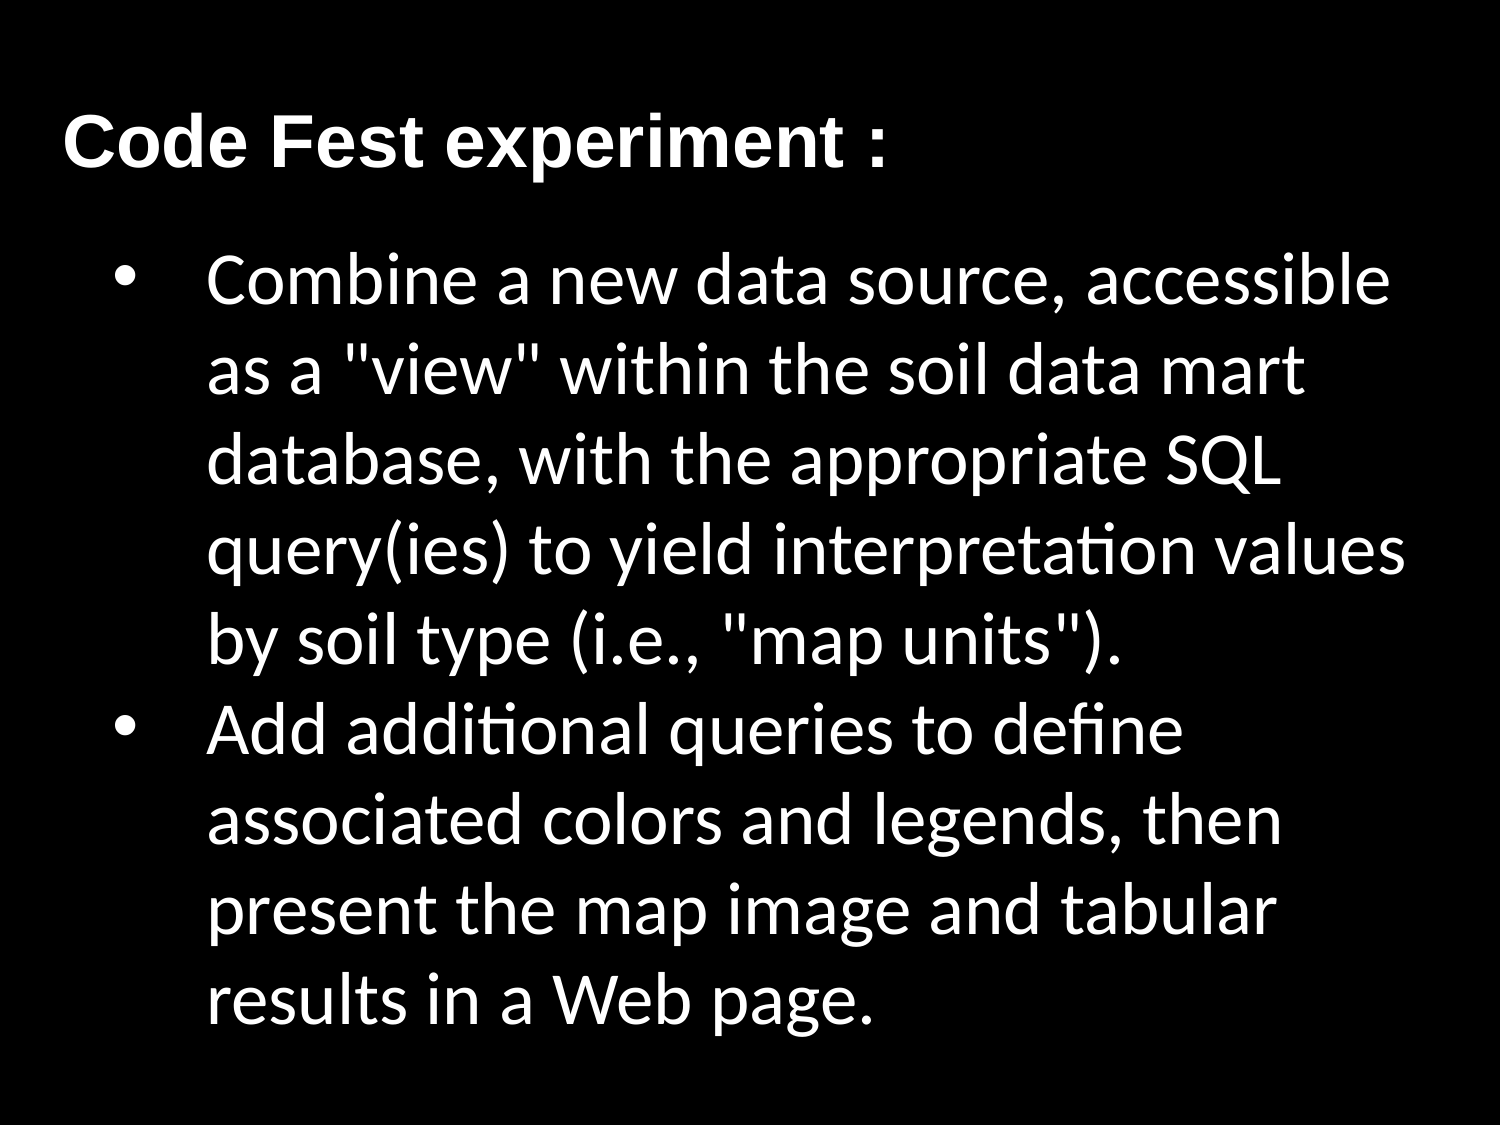

Code Fest experiment :
Combine a new data source, accessible as a "view" within the soil data mart database, with the appropriate SQL query(ies) to yield interpretation values by soil type (i.e., "map units").
Add additional queries to define associated colors and legends, then present the map image and tabular results in a Web page.